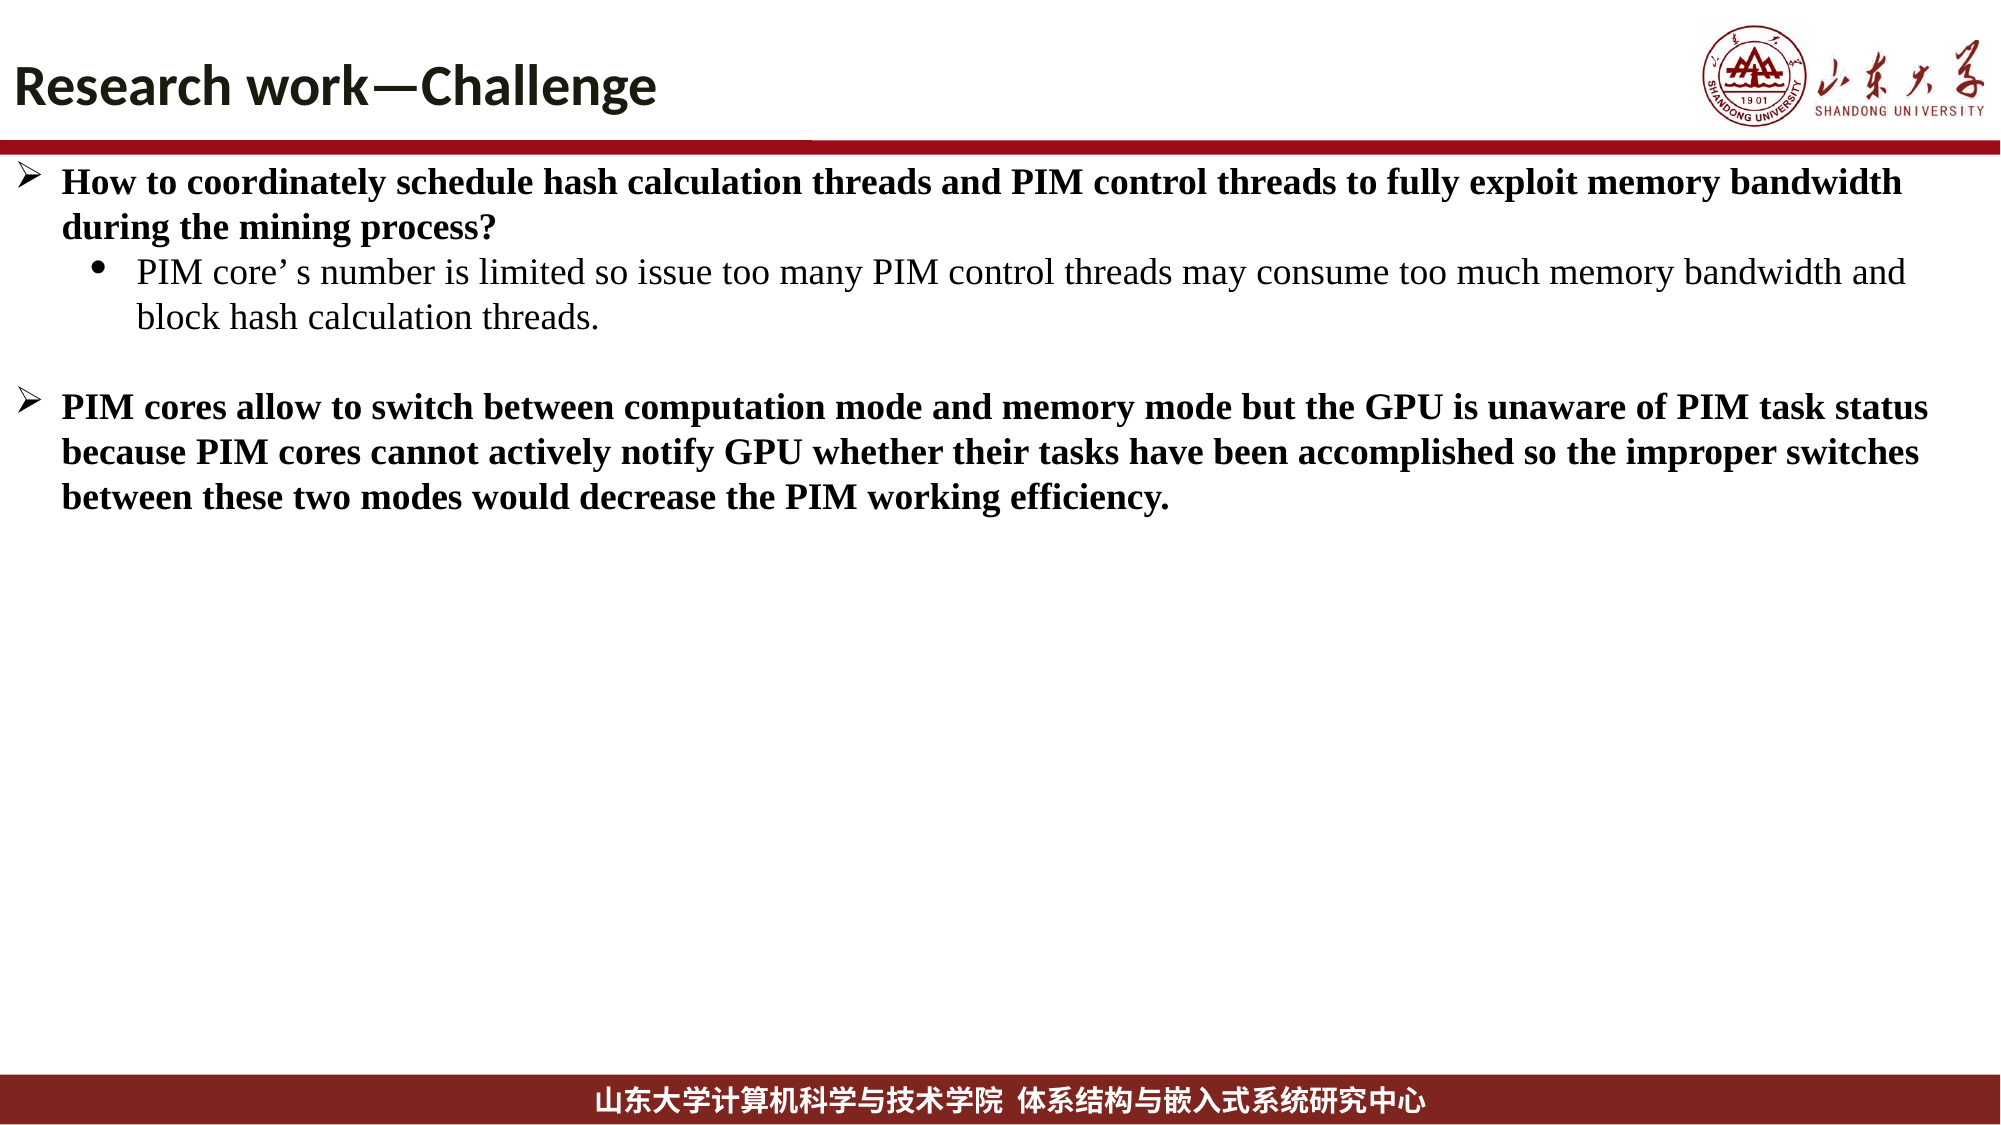

# Research work—Challenge
How to coordinately schedule hash calculation threads and PIM control threads to fully exploit memory bandwidth during the mining process?
PIM core’ s number is limited so issue too many PIM control threads may consume too much memory bandwidth and block hash calculation threads.

PIM cores allow to switch between computation mode and memory mode but the GPU is unaware of PIM task status because PIM cores cannot actively notify GPU whether their tasks have been accomplished so the improper switches between these two modes would decrease the PIM working efficiency.